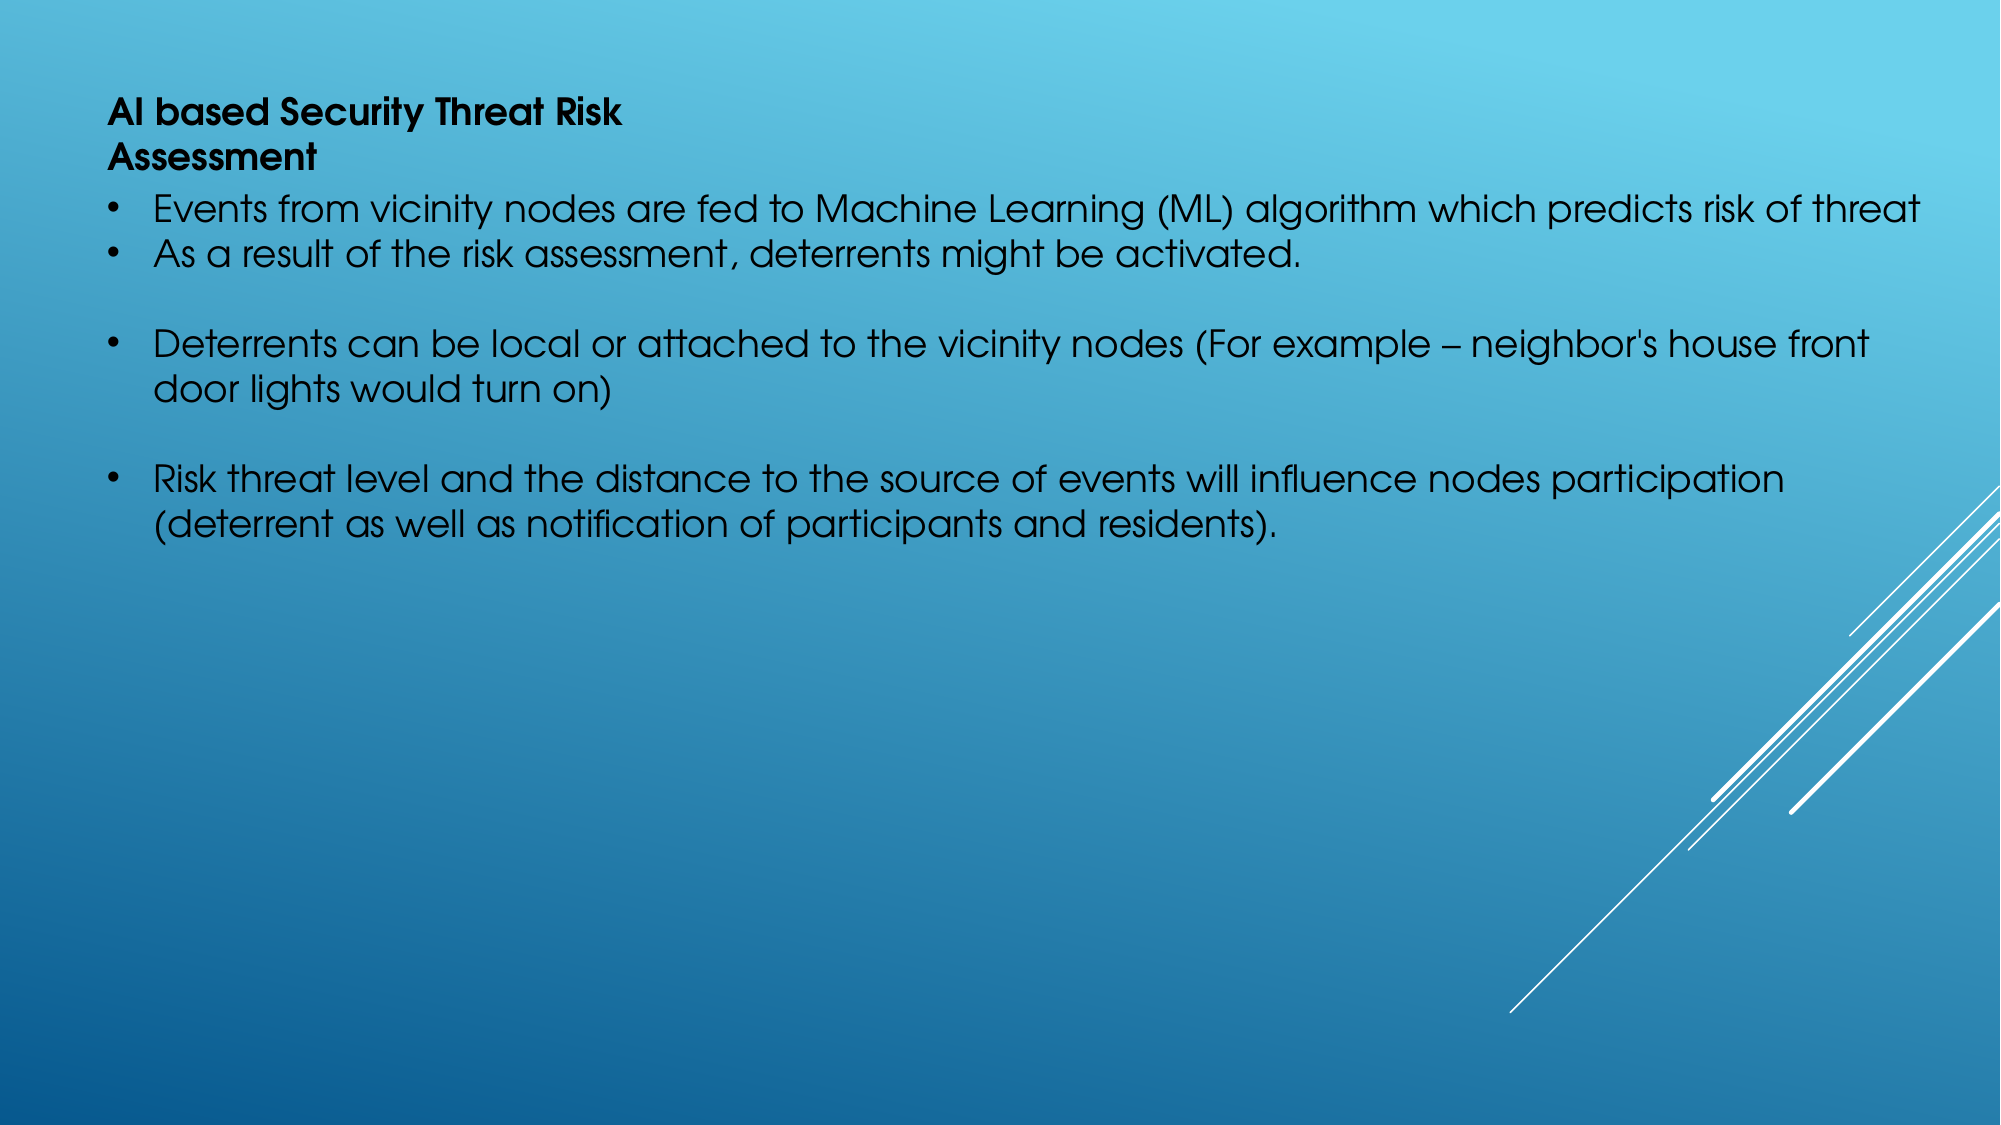

AI based Security Threat Risk Assessment
Events from vicinity nodes are fed to Machine Learning (ML) algorithm which predicts risk of threat
As a result of the risk assessment, deterrents might be activated.

Deterrents can be local or attached to the vicinity nodes (For example – neighbor's house front door lights would turn on)

Risk threat level and the distance to the source of events will influence nodes participation (deterrent as well as notification of participants and residents).